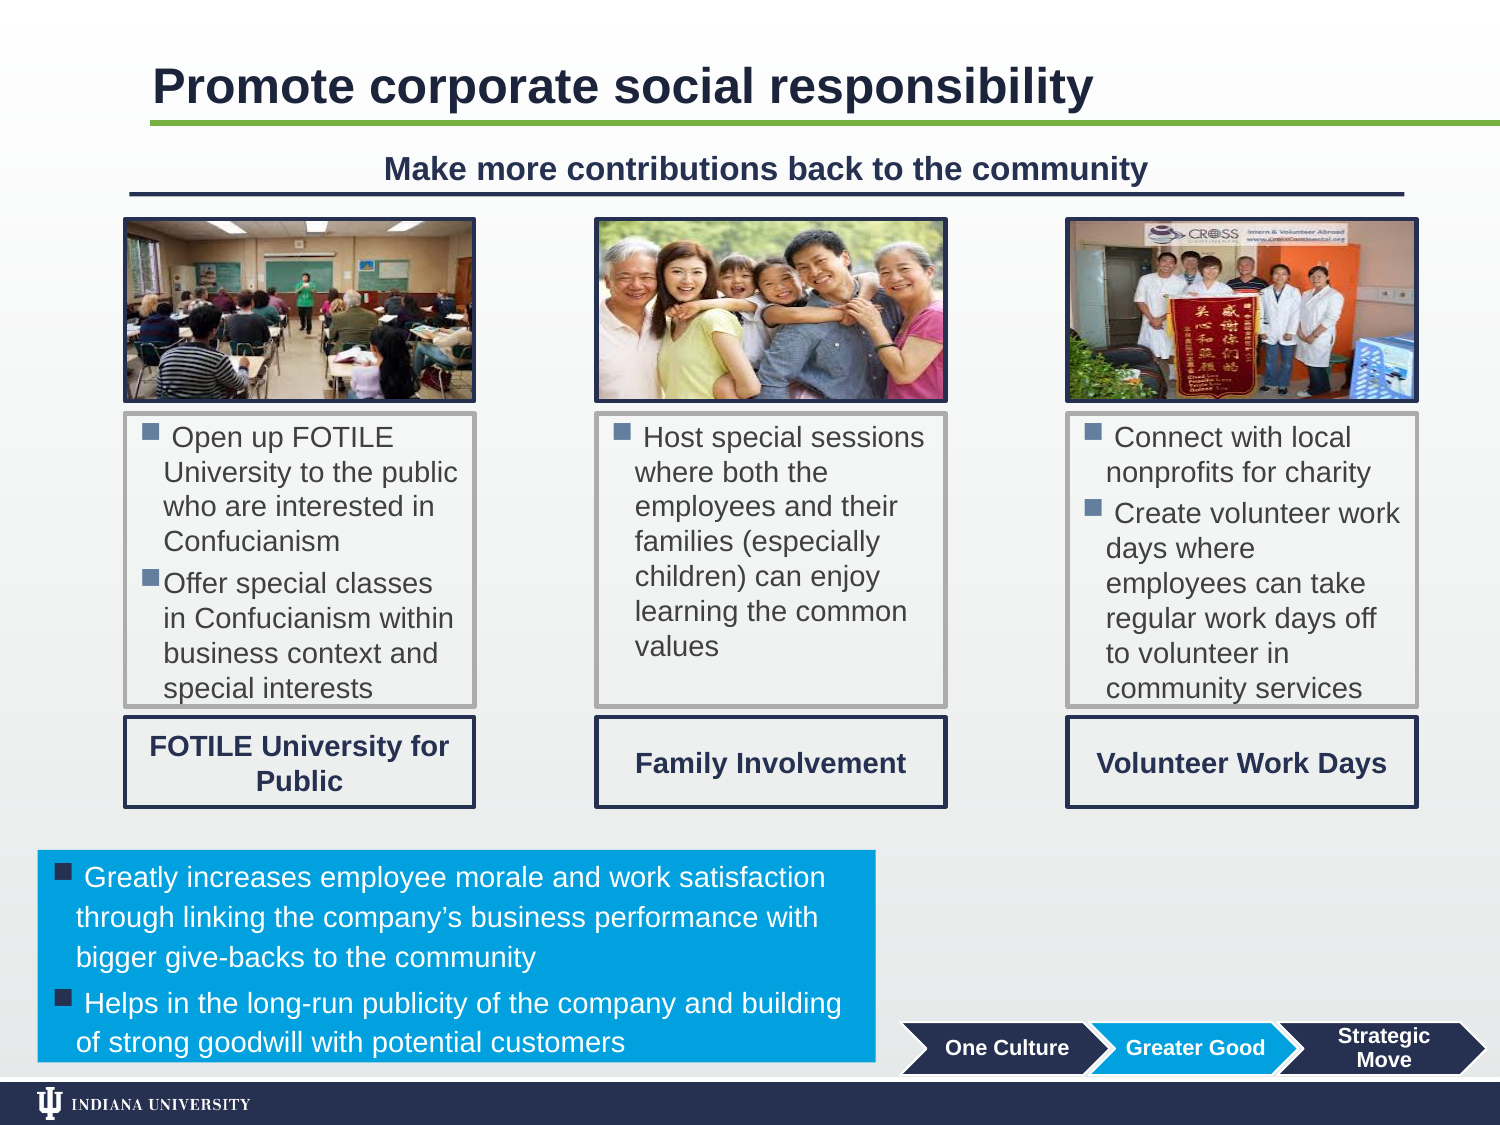

Promote corporate social responsibility
Make more contributions back to the community

 Open up FOTILE University to the public who are interested in Confucianism
Offer special classes in Confucianism within business context and special interests
 Host special sessions where both the employees and their families (especially children) can enjoy learning the common values
 Connect with local nonprofits for charity
 Create volunteer work days where employees can take regular work days off to volunteer in community services
FOTILE University for Public
Family Involvement
Volunteer Work Days
 Greatly increases employee morale and work satisfaction through linking the company’s business performance with bigger give-backs to the community
 Helps in the long-run publicity of the company and building of strong goodwill with potential customers
One Culture
Greater Good
Strategic Move